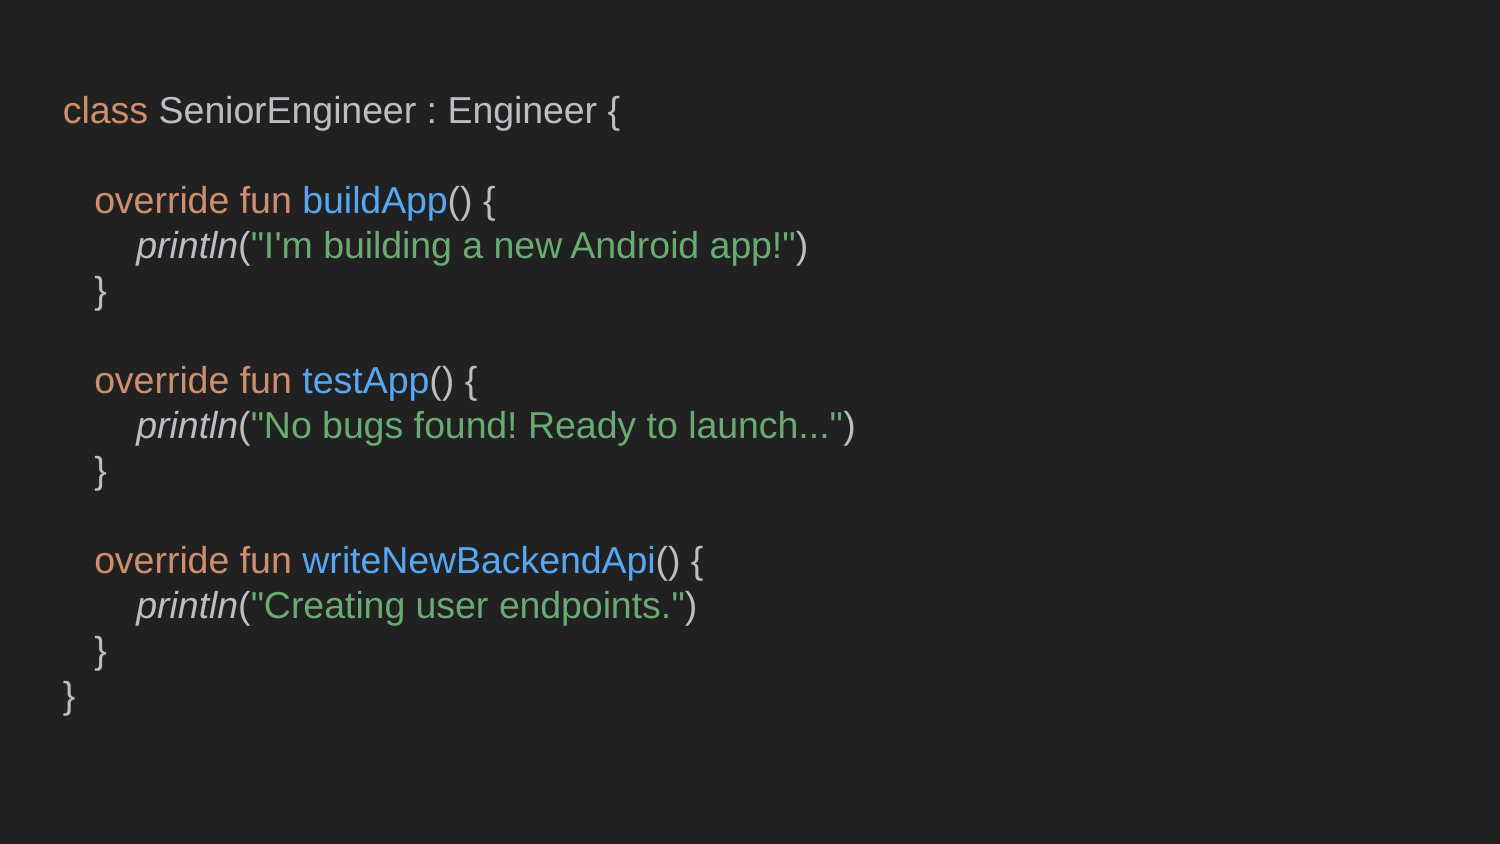

class SeniorEngineer : Engineer {

   override fun buildApp() {
       println("I'm building a new Android app!")
   }

   override fun testApp() {
       println("No bugs found! Ready to launch...")
   }

   override fun writeNewBackendApi() {
       println("Creating user endpoints.")
   }
}